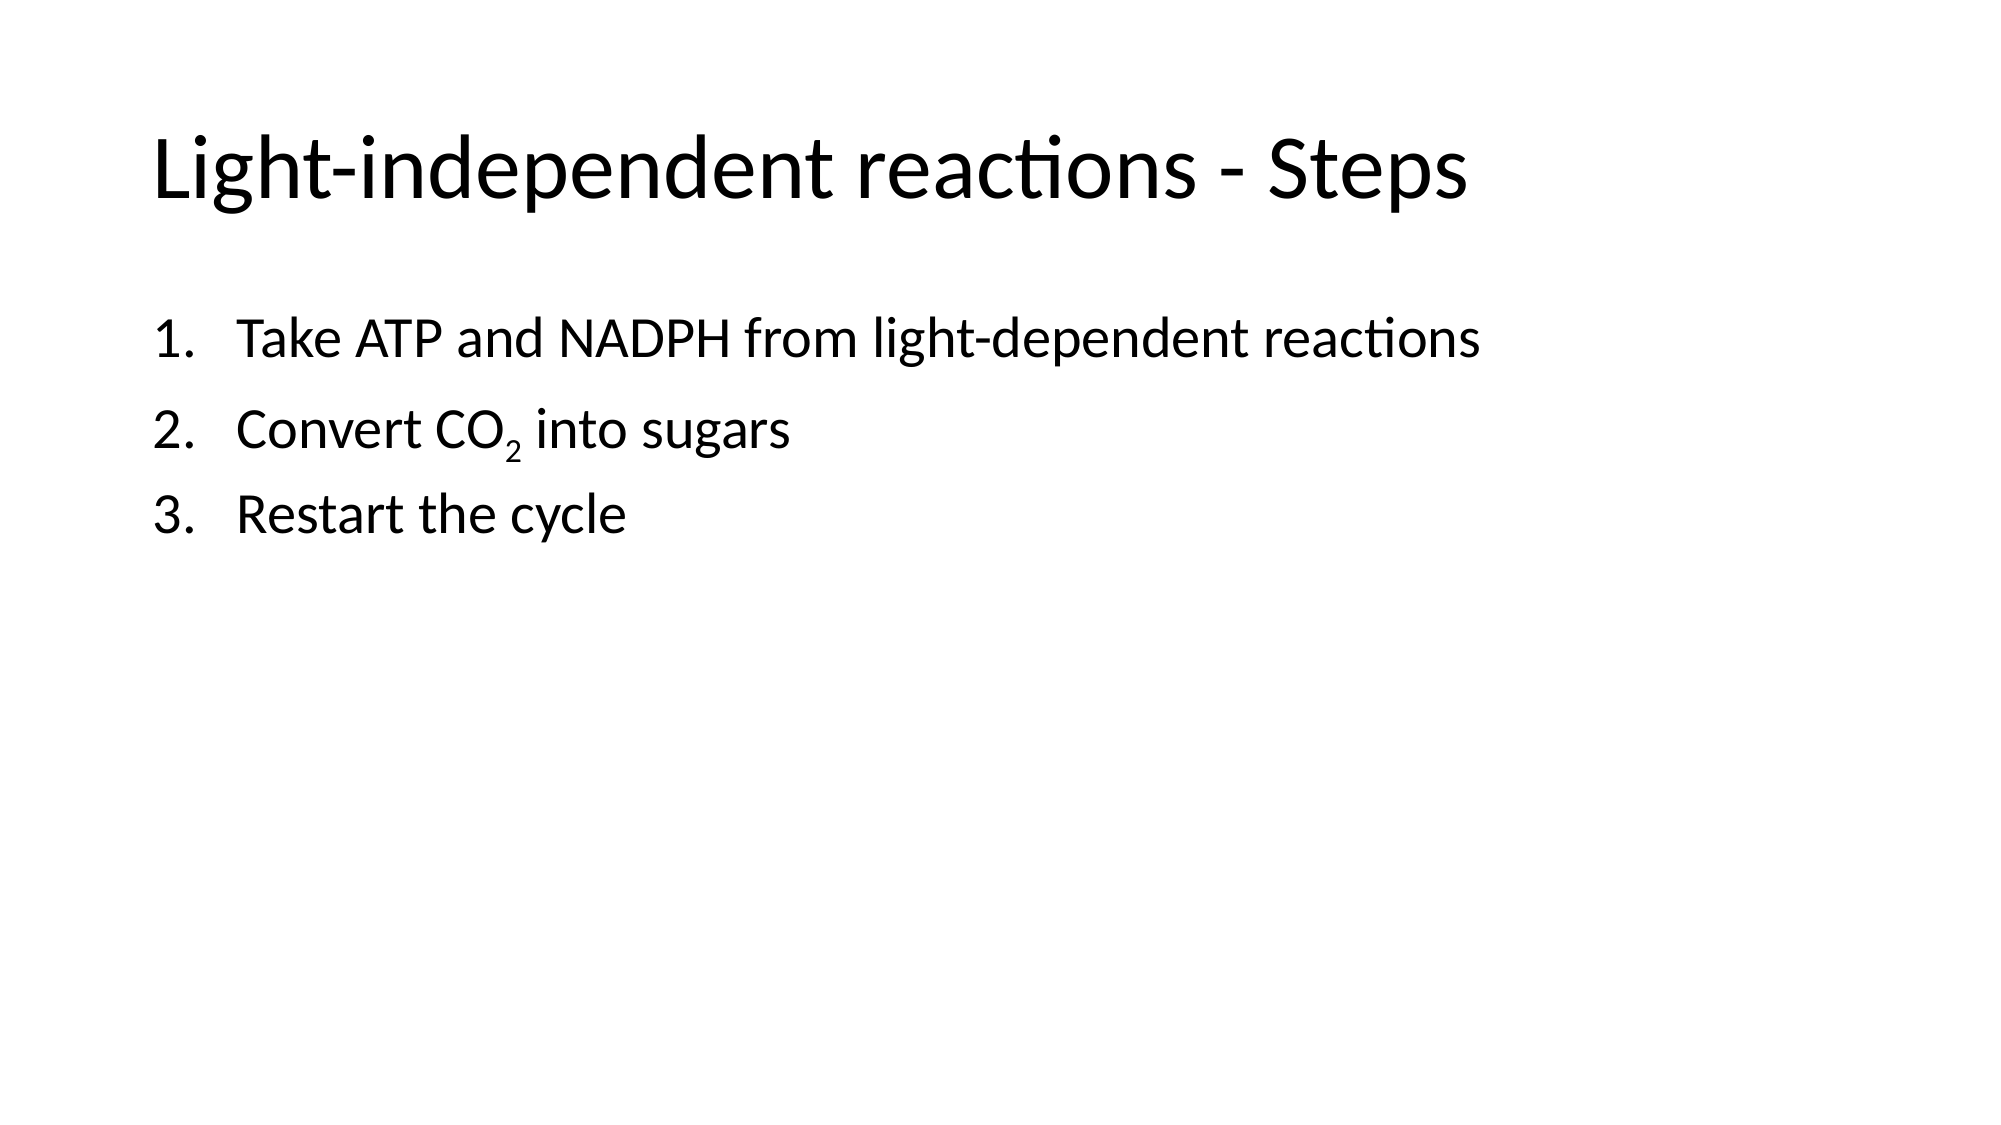

# Light-independent reactions - Steps
Take ATP and NADPH from light-dependent reactions
Convert CO2 into sugars
Restart the cycle